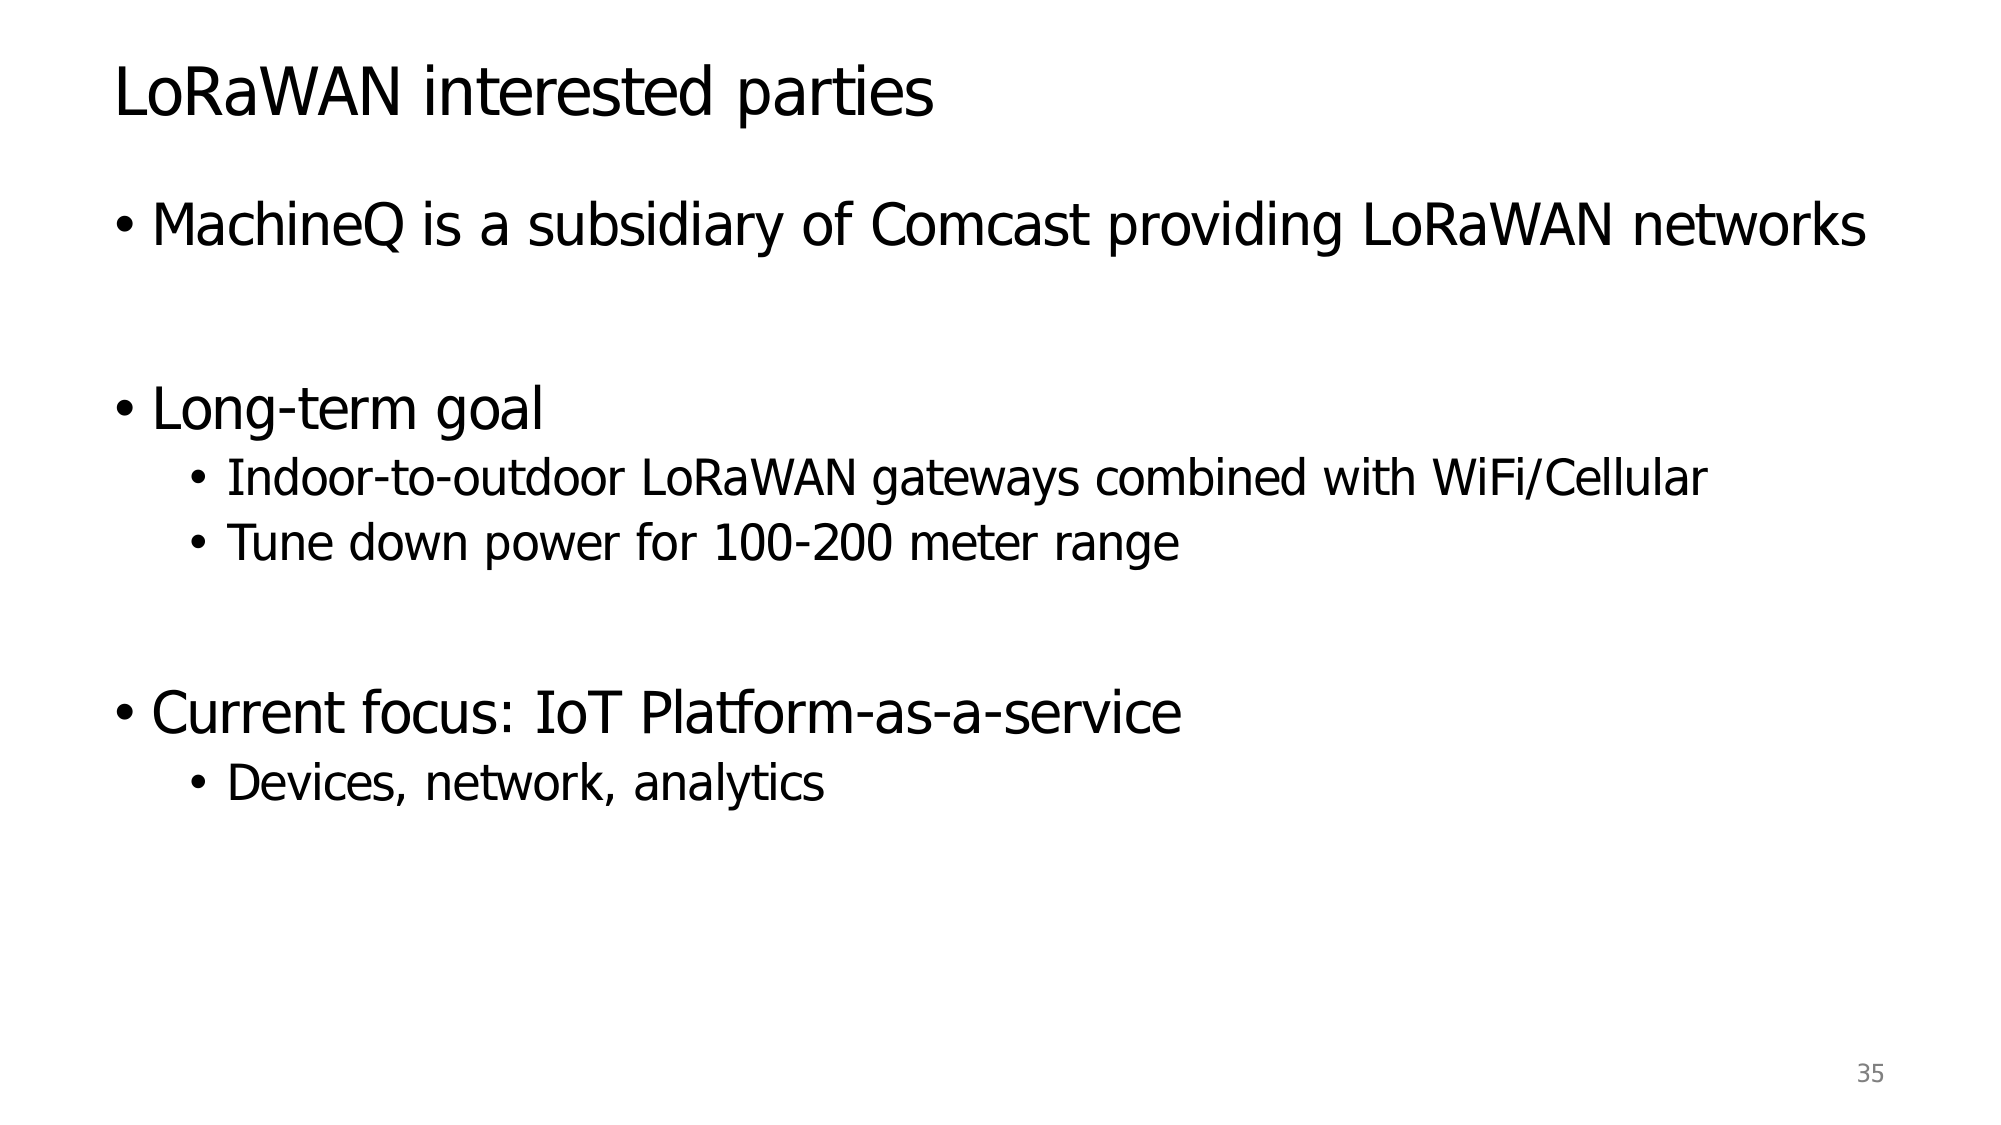

# LoRaWAN interested parties
MachineQ is a subsidiary of Comcast providing LoRaWAN networks

Long-term goal
Indoor-to-outdoor LoRaWAN gateways combined with WiFi/Cellular
Tune down power for 100-200 meter range

Current focus: IoT Platform-as-a-service
Devices, network, analytics
35